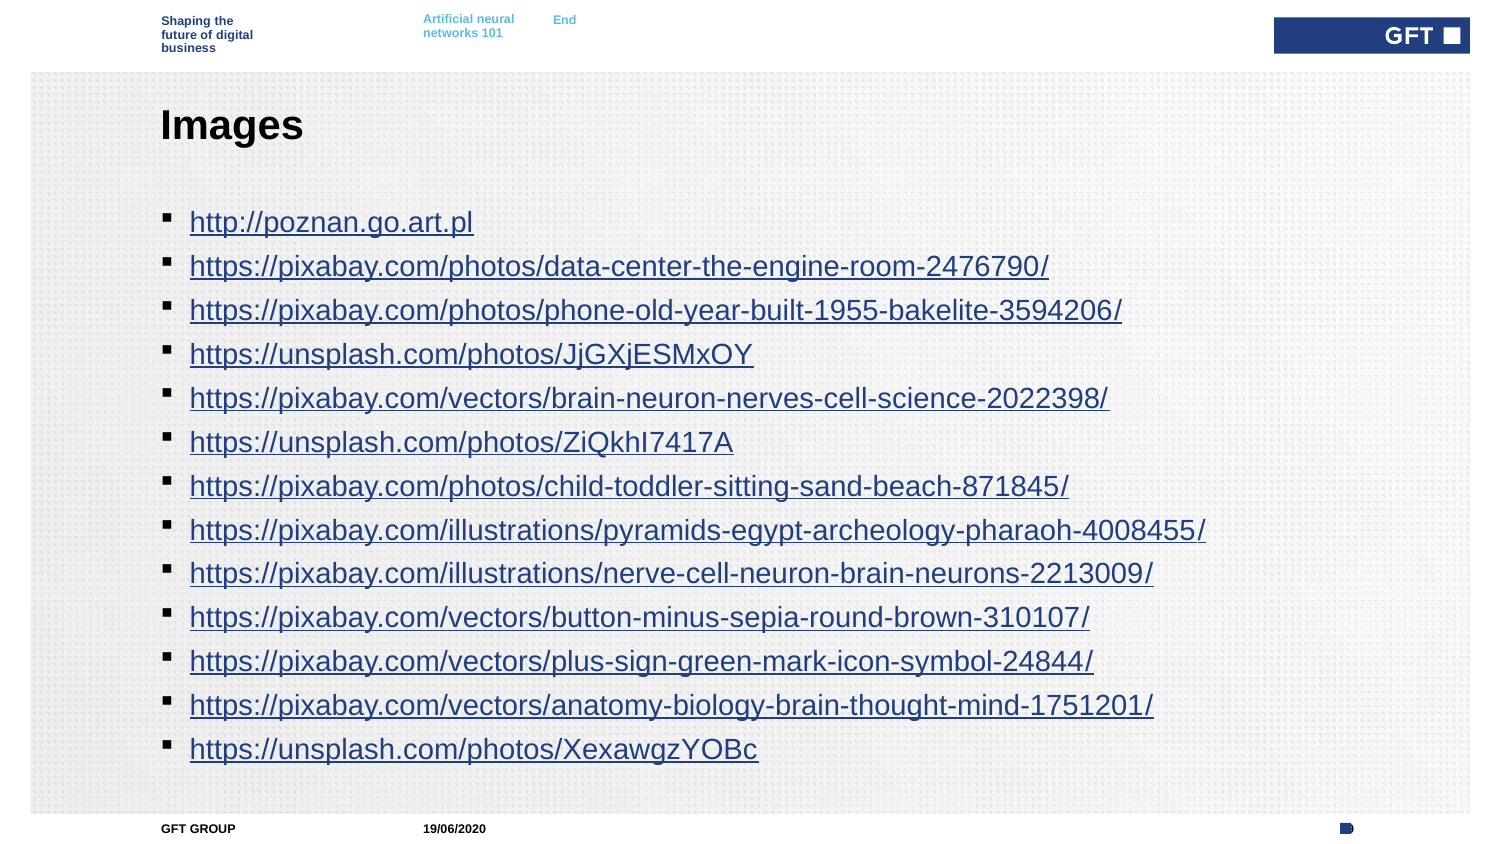

Artificial neural networks 101
End
# Images
http://poznan.go.art.pl
https://pixabay.com/photos/data-center-the-engine-room-2476790/
https://pixabay.com/photos/phone-old-year-built-1955-bakelite-3594206/
https://unsplash.com/photos/JjGXjESMxOY
https://pixabay.com/vectors/brain-neuron-nerves-cell-science-2022398/
https://unsplash.com/photos/ZiQkhI7417A
https://pixabay.com/photos/child-toddler-sitting-sand-beach-871845/
https://pixabay.com/illustrations/pyramids-egypt-archeology-pharaoh-4008455/
https://pixabay.com/illustrations/nerve-cell-neuron-brain-neurons-2213009/
https://pixabay.com/vectors/button-minus-sepia-round-brown-310107/
https://pixabay.com/vectors/plus-sign-green-mark-icon-symbol-24844/
https://pixabay.com/vectors/anatomy-biology-brain-thought-mind-1751201/
https://unsplash.com/photos/XexawgzYOBc

19/06/2020